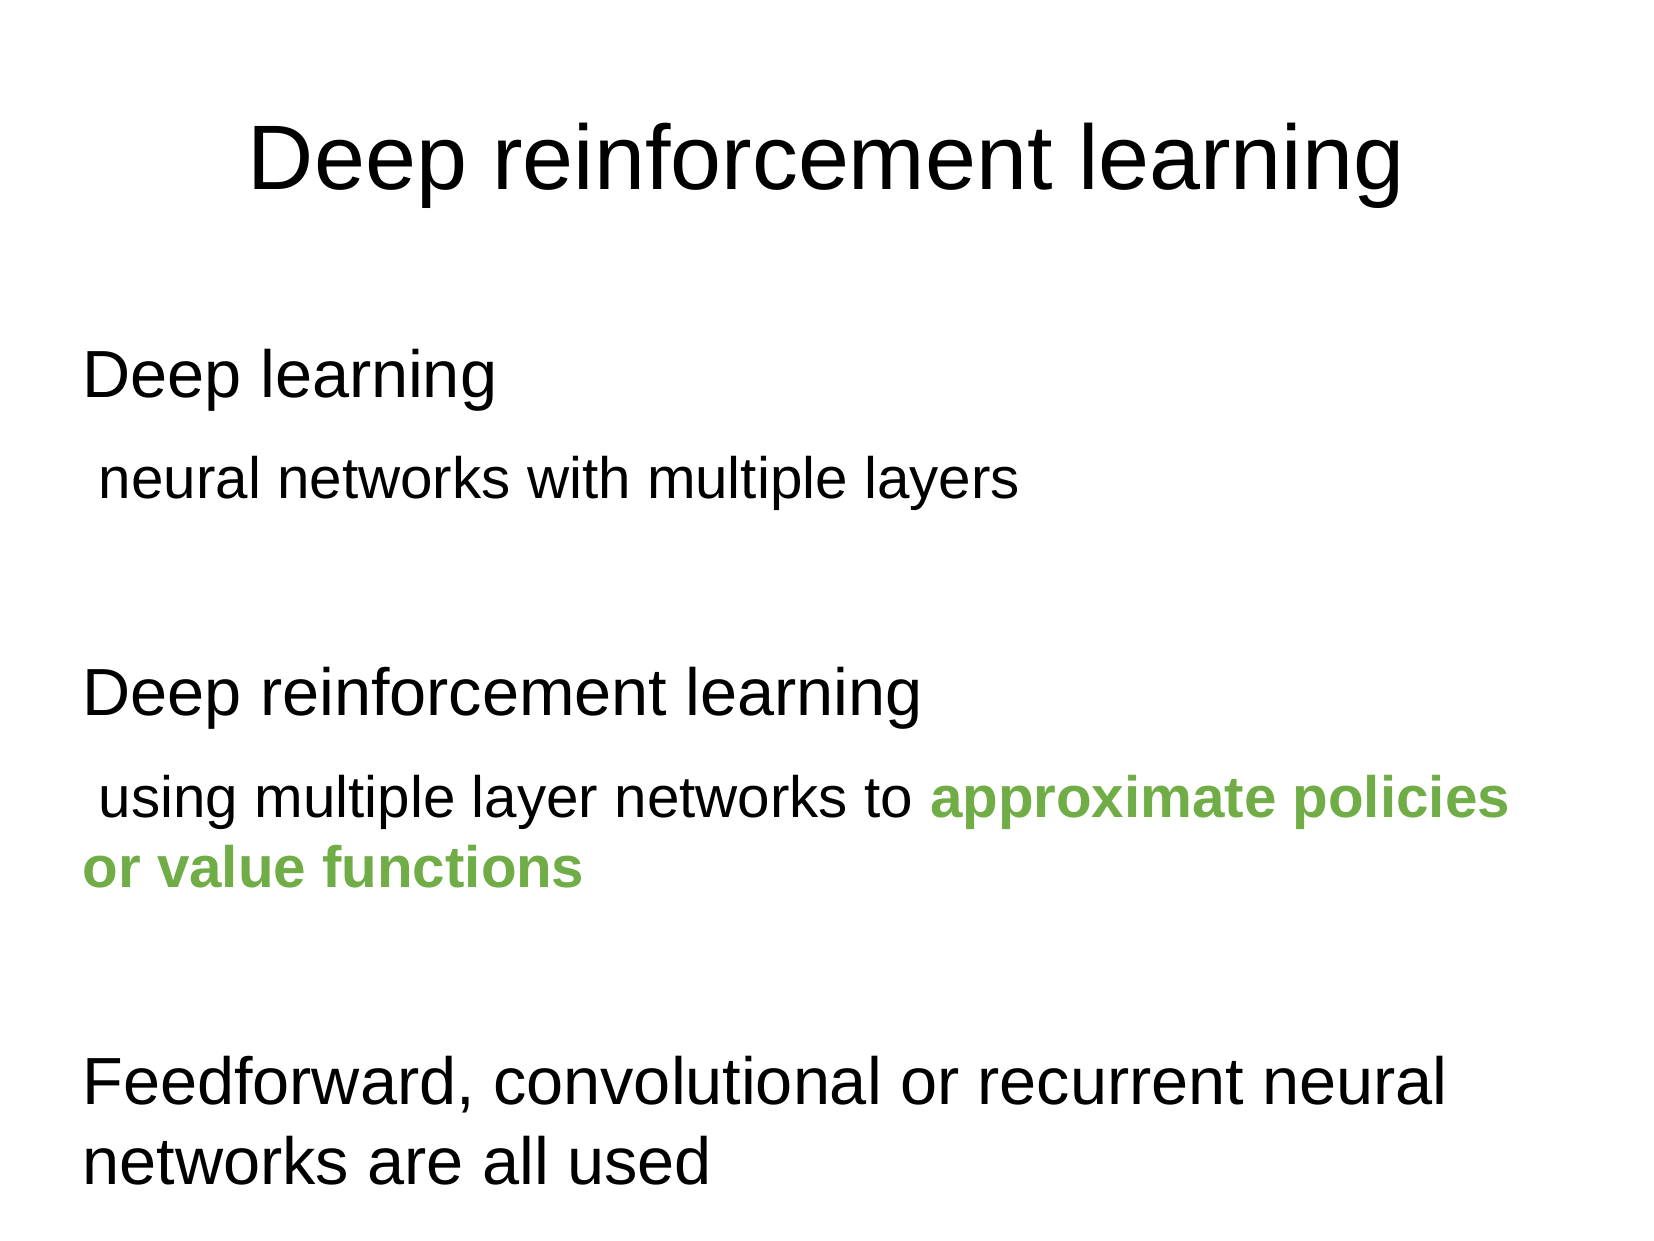

Deep reinforcement learning
Deep learning
 neural networks with multiple layers

Deep reinforcement learning
 using multiple layer networks to approximate policies or value functions

Feedforward, convolutional or recurrent neural networks are all used